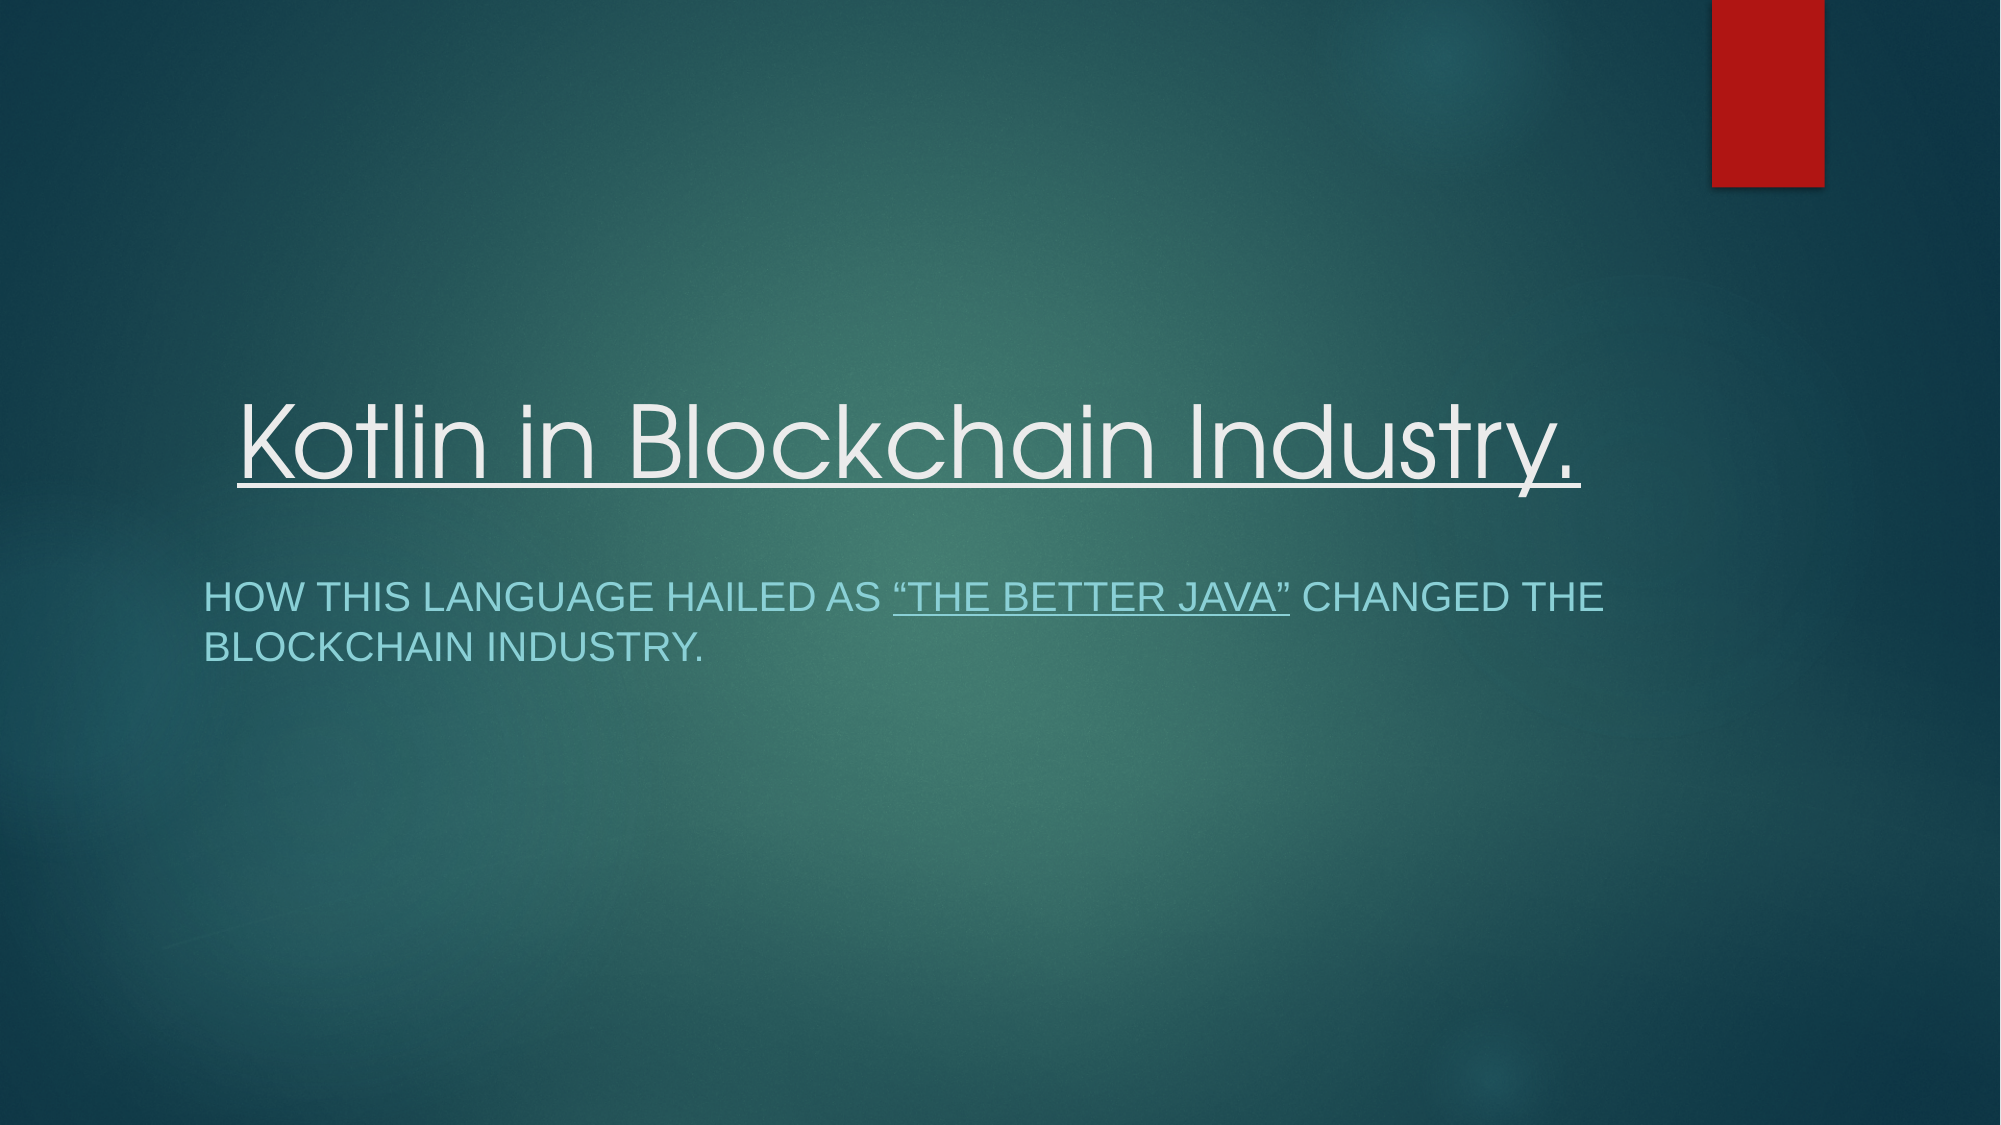

# Kotlin in Blockchain Industry.
How this Language hailed as “The Better Java” changed the Blockchain Industry.